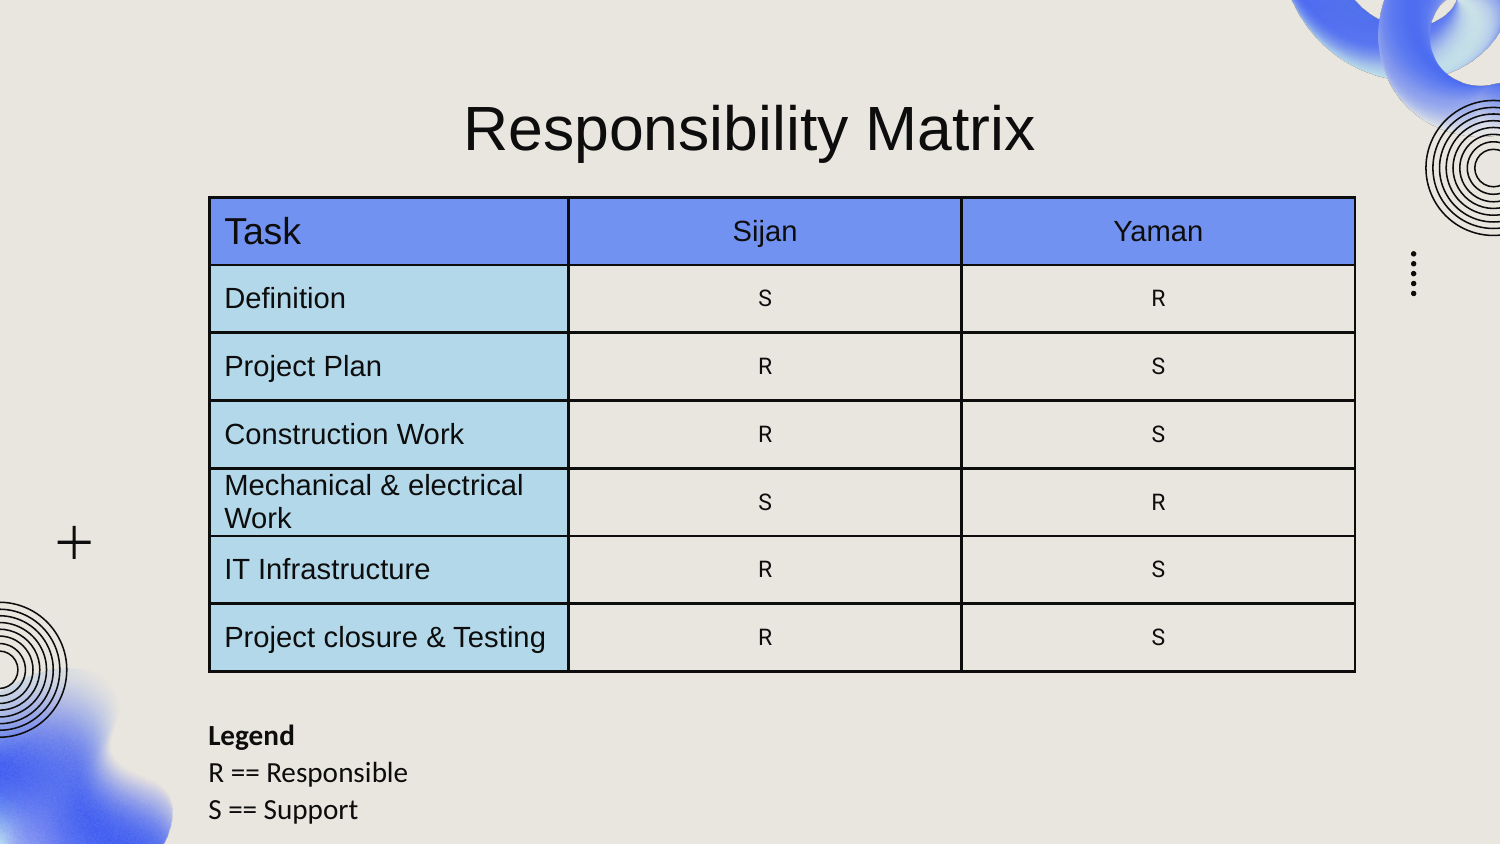

# Responsibility Matrix
| Task | Sijan | Yaman |
| --- | --- | --- |
| Definition | S | R |
| Project Plan | R | S |
| Construction Work | R | S |
| Mechanical & electrical Work | S | R |
| IT Infrastructure | R | S |
| Project closure & Testing | R | S |
Legend 
R == Responsible  
S == Support